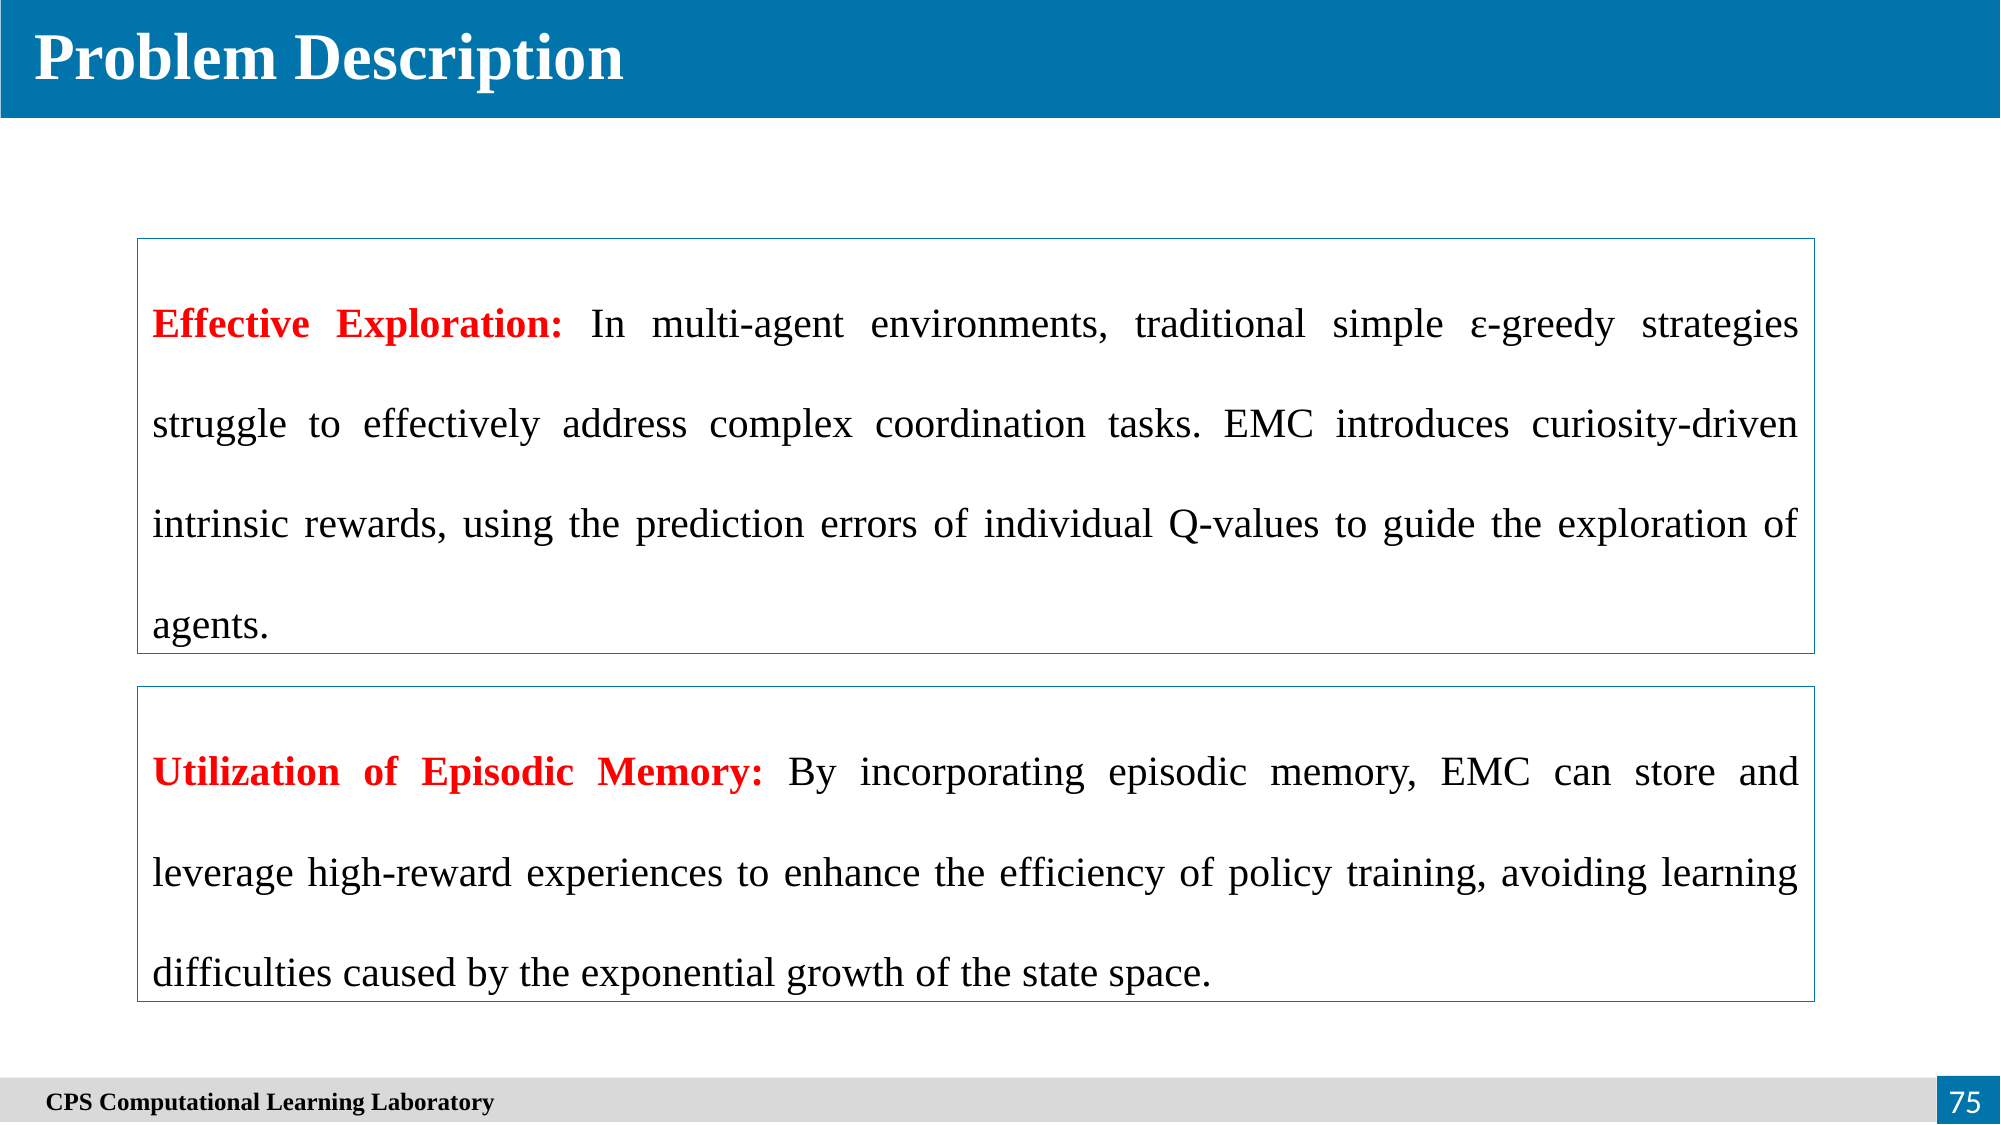

Problem Description
Effective Exploration: In multi-agent environments, traditional simple ε-greedy strategies struggle to effectively address complex coordination tasks. EMC introduces curiosity-driven intrinsic rewards, using the prediction errors of individual Q-values to guide the exploration of agents.
Utilization of Episodic Memory: By incorporating episodic memory, EMC can store and leverage high-reward experiences to enhance the efficiency of policy training, avoiding learning difficulties caused by the exponential growth of the state space.
75
　CPS Computational Learning Laboratory